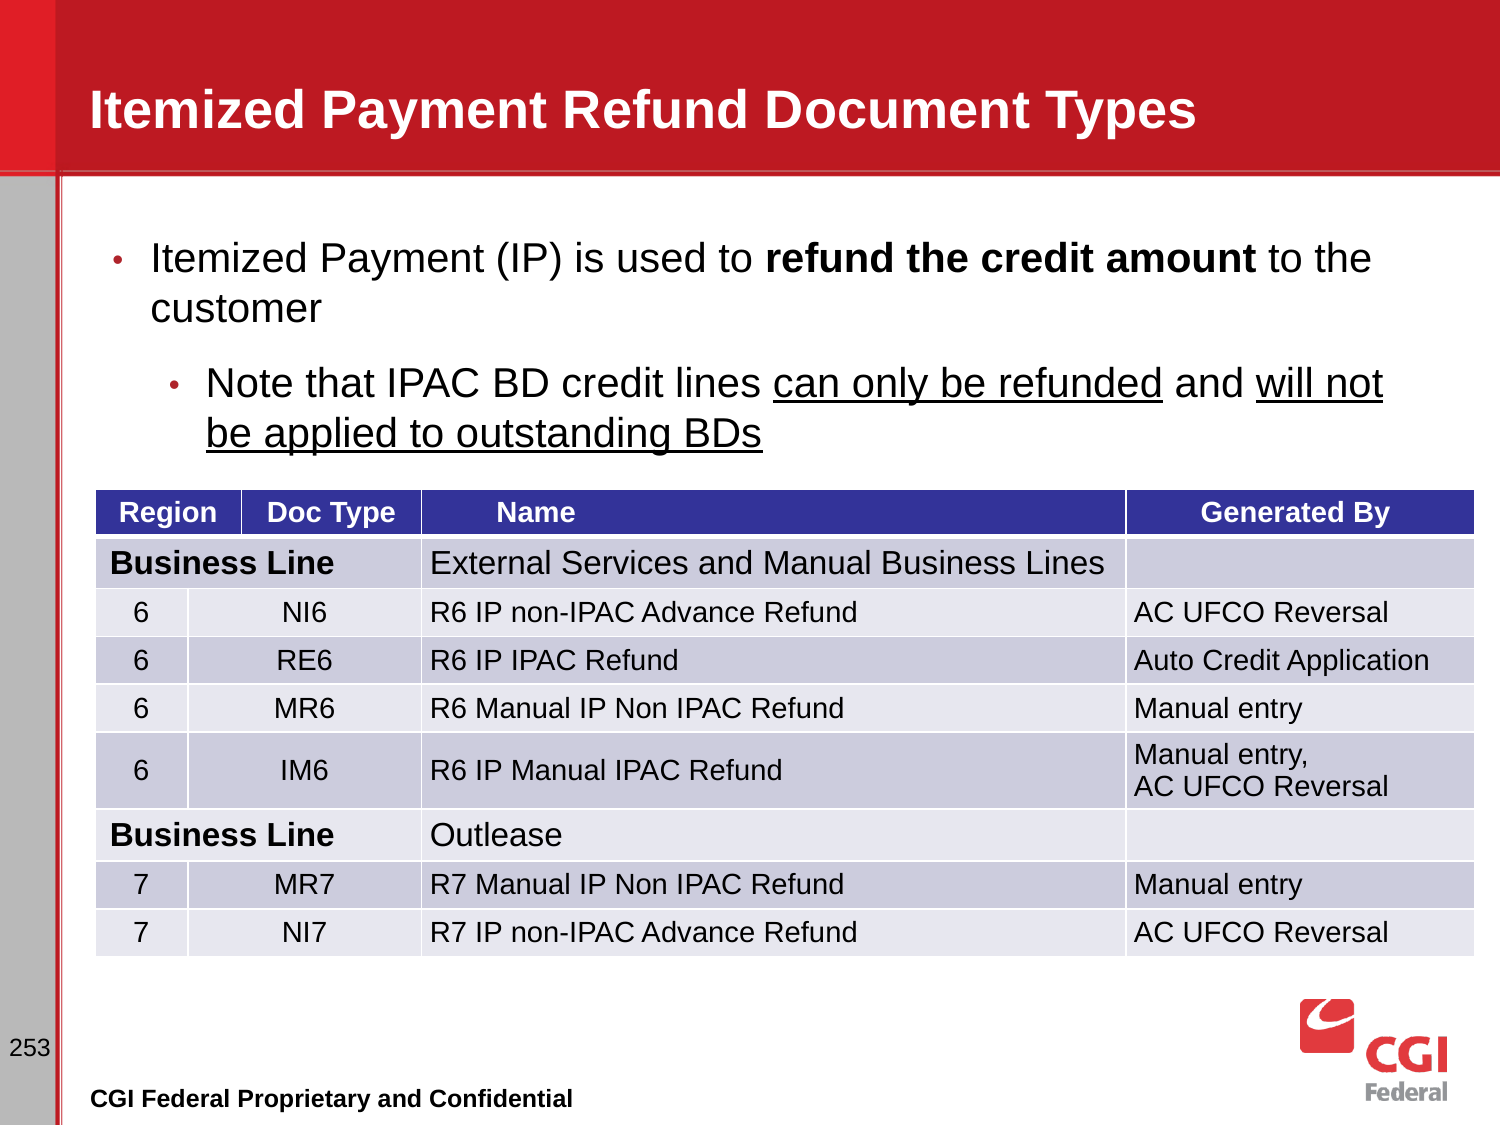

# Itemized Payment Refund Document Types
Itemized Payment (IP) is used to refund the credit amount to the customer
Note that IPAC BD credit lines can only be refunded and will not be applied to outstanding BDs

| Region |  | Doc Type | Name | Generated By |
| --- | --- | --- | --- | --- |
| Business Line |  |  | External Services and Manual Business Lines |  |
| 6 | NI6 |  | R6 IP non-IPAC Advance Refund | AC UFCO Reversal |
| 6 | RE6 |  | R6 IP IPAC Refund | Auto Credit Application |
| 6 | MR6 |  | R6 Manual IP Non IPAC Refund | Manual entry |
| 6 | IM6 |  | R6 IP Manual IPAC Refund | Manual entry, AC UFCO Reversal |
| Business Line |  |  | Outlease |  |
| 7 | MR7 |  | R7 Manual IP Non IPAC Refund | Manual entry |
| 7 | NI7 |  | R7 IP non-IPAC Advance Refund | AC UFCO Reversal |

253
CGI Federal Proprietary and Confidential